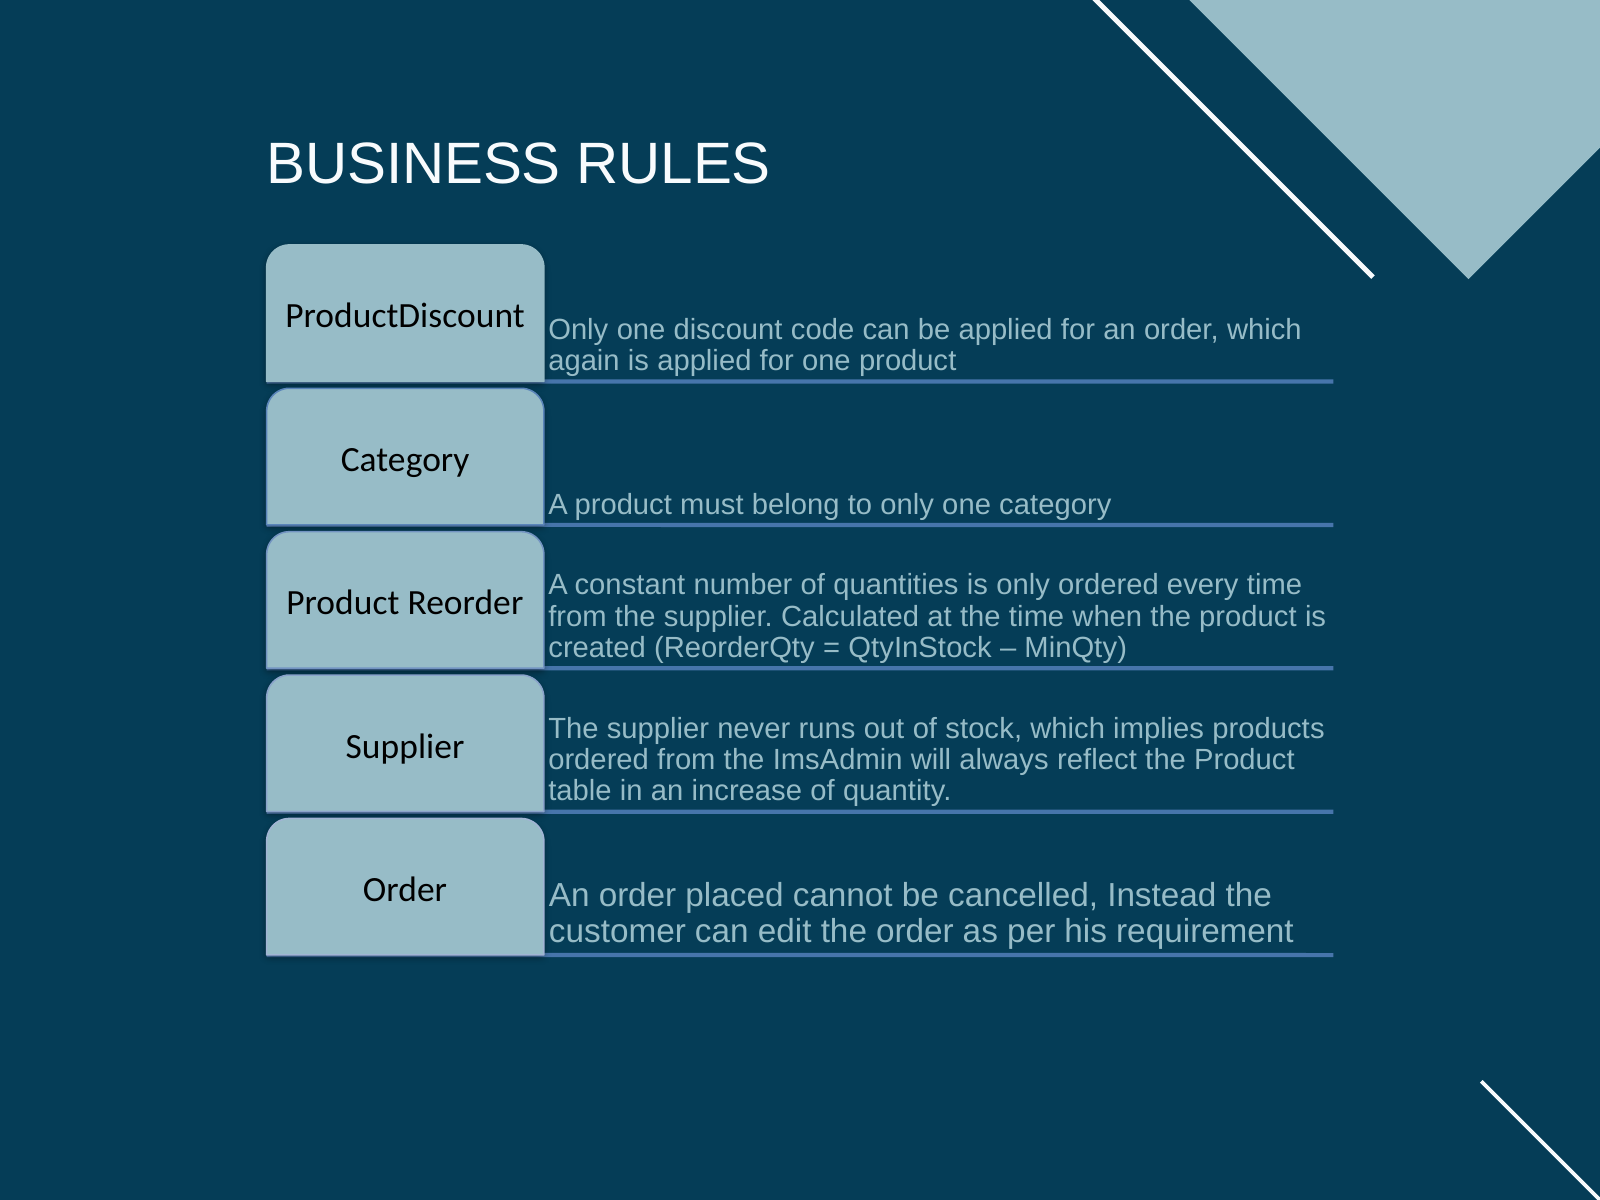

BUSINESS RULES
Only one discount code can be applied for an order, which again is applied for one product
ProductDiscount
A product must belong to only one category
Category
A constant number of quantities is only ordered every time from the supplier. Calculated at the time when the product is created (ReorderQty = QtyInStock – MinQty)
Product Reorder
The supplier never runs out of stock, which implies products ordered from the ImsAdmin will always reflect the Product table in an increase of quantity.
Supplier
An order placed cannot be cancelled, Instead the customer can edit the order as per his requirement
Order